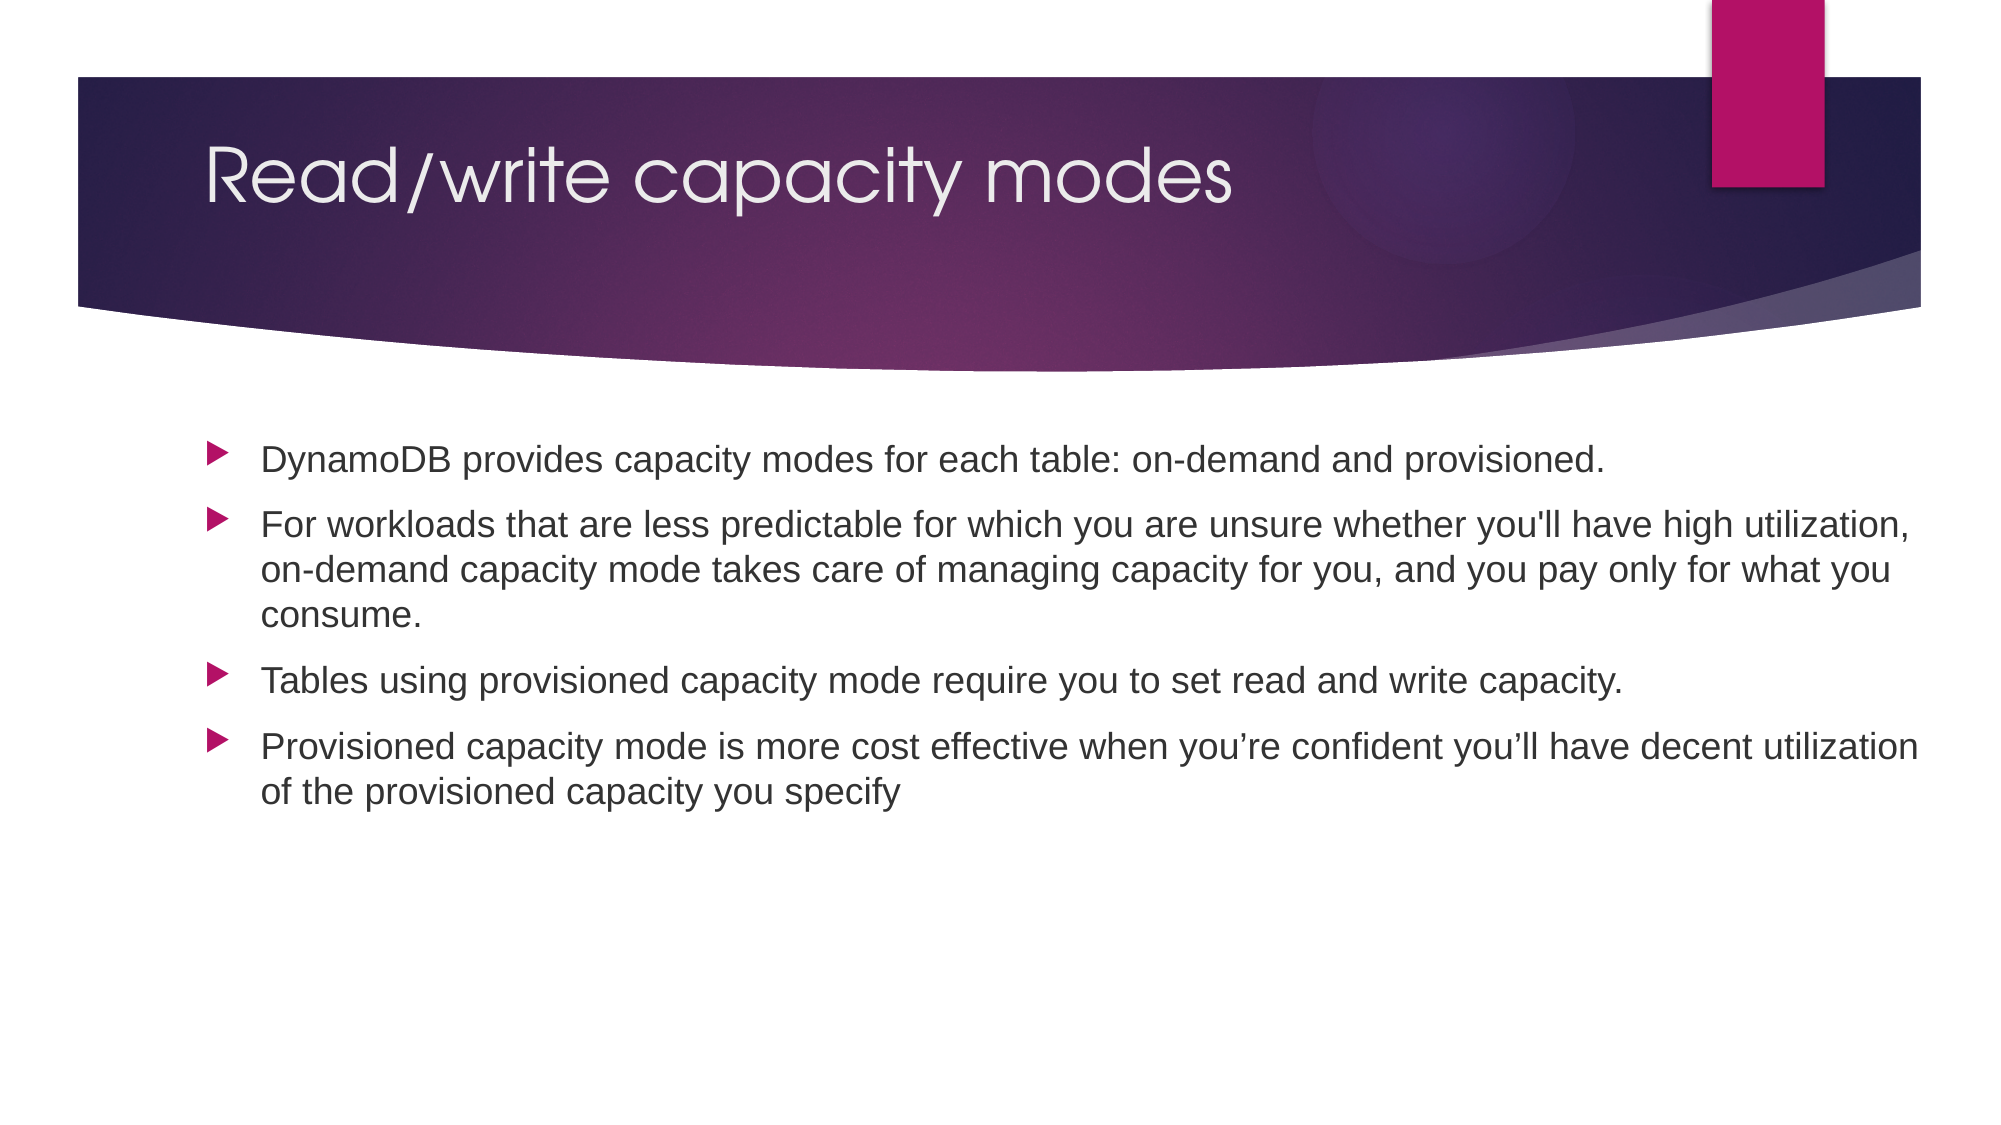

# Read/write capacity modes
DynamoDB provides capacity modes for each table: on-demand and provisioned.
For workloads that are less predictable for which you are unsure whether you'll have high utilization, on-demand capacity mode takes care of managing capacity for you, and you pay only for what you consume.
Tables using provisioned capacity mode require you to set read and write capacity.
Provisioned capacity mode is more cost effective when you’re confident you’ll have decent utilization of the provisioned capacity you specify